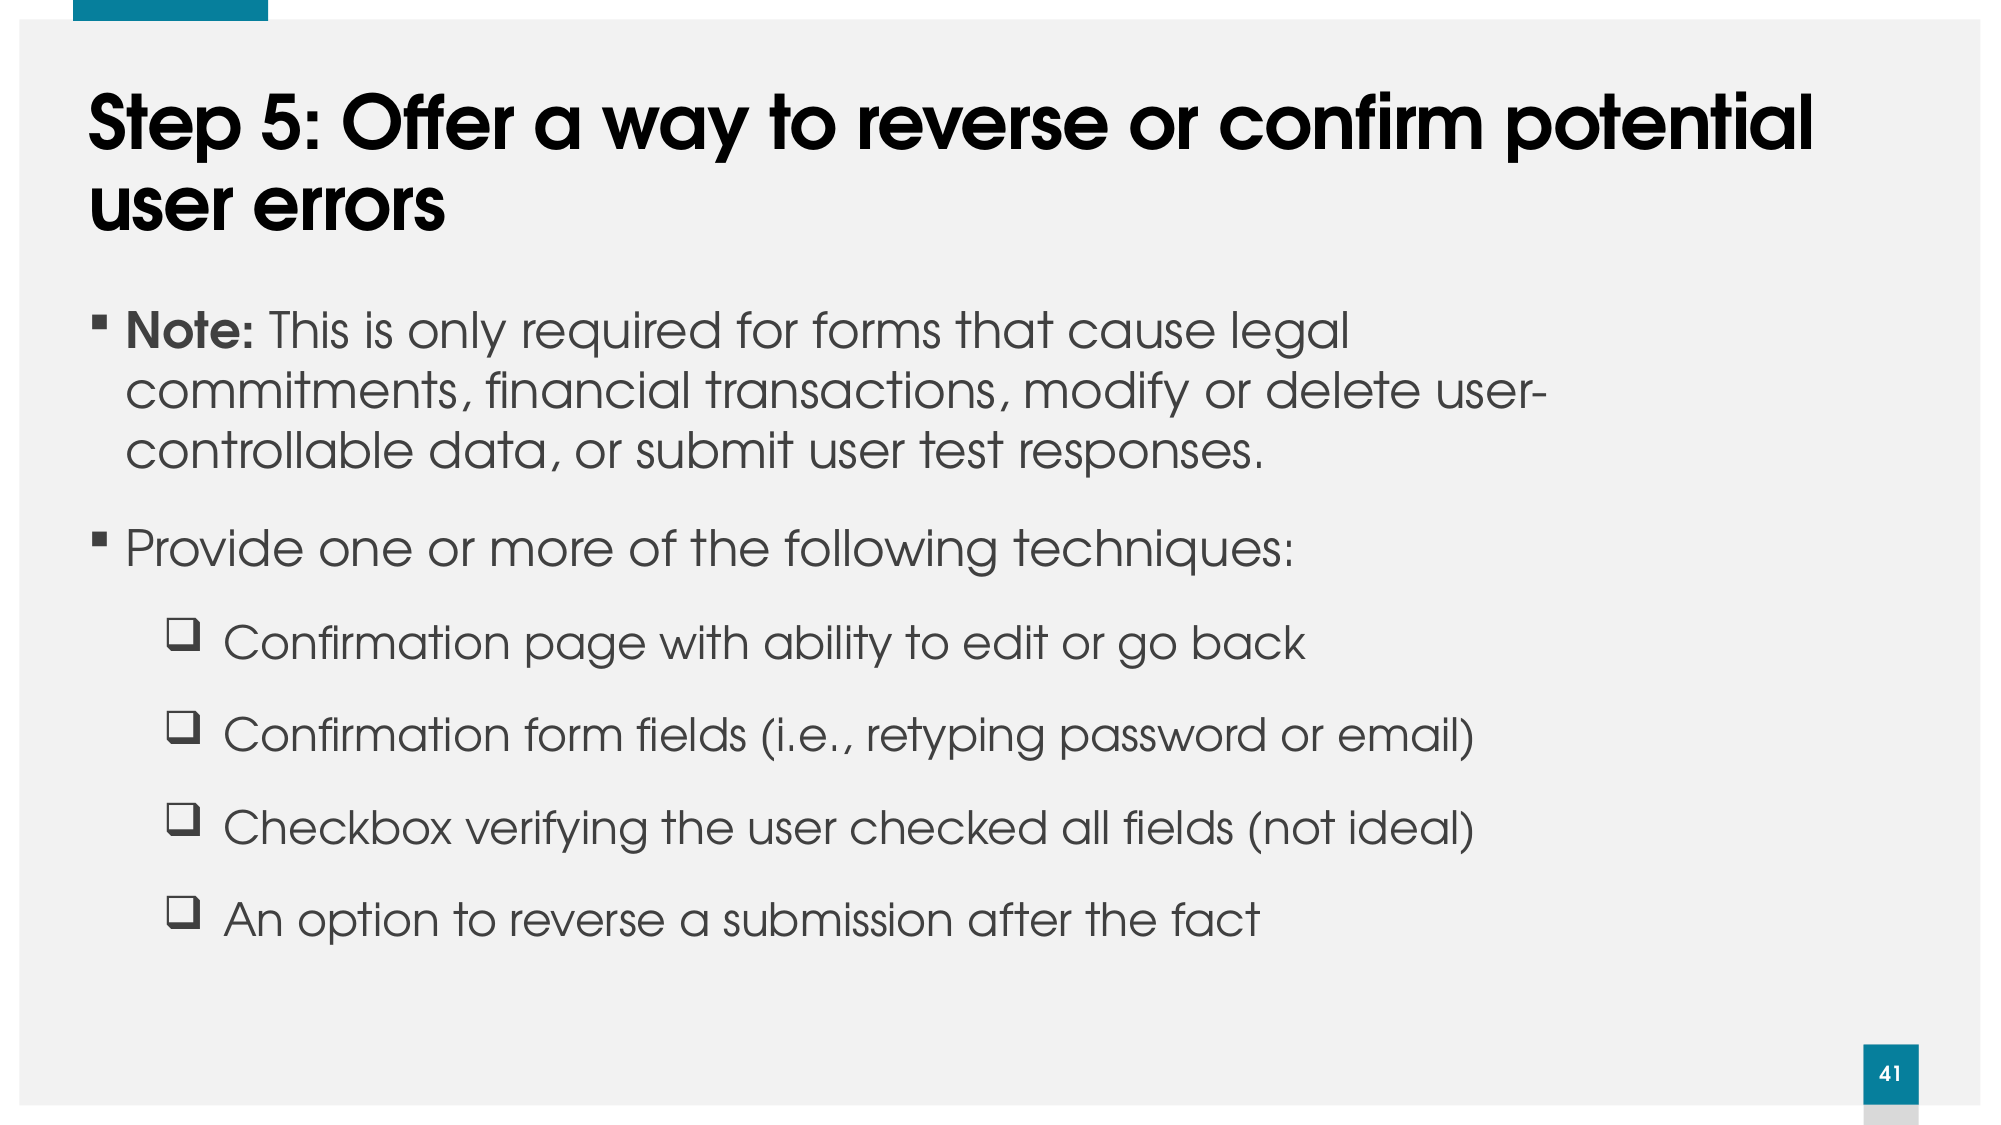

# Step 5: Offer a way to reverse or confirm potential user errors
Note: This is only required for forms that cause legal commitments, financial transactions, modify or delete user-controllable data, or submit user test responses.
Provide one or more of the following techniques:
Confirmation page with ability to edit or go back
Confirmation form fields (i.e., retyping password or email)
Checkbox verifying the user checked all fields (not ideal)
An option to reverse a submission after the fact